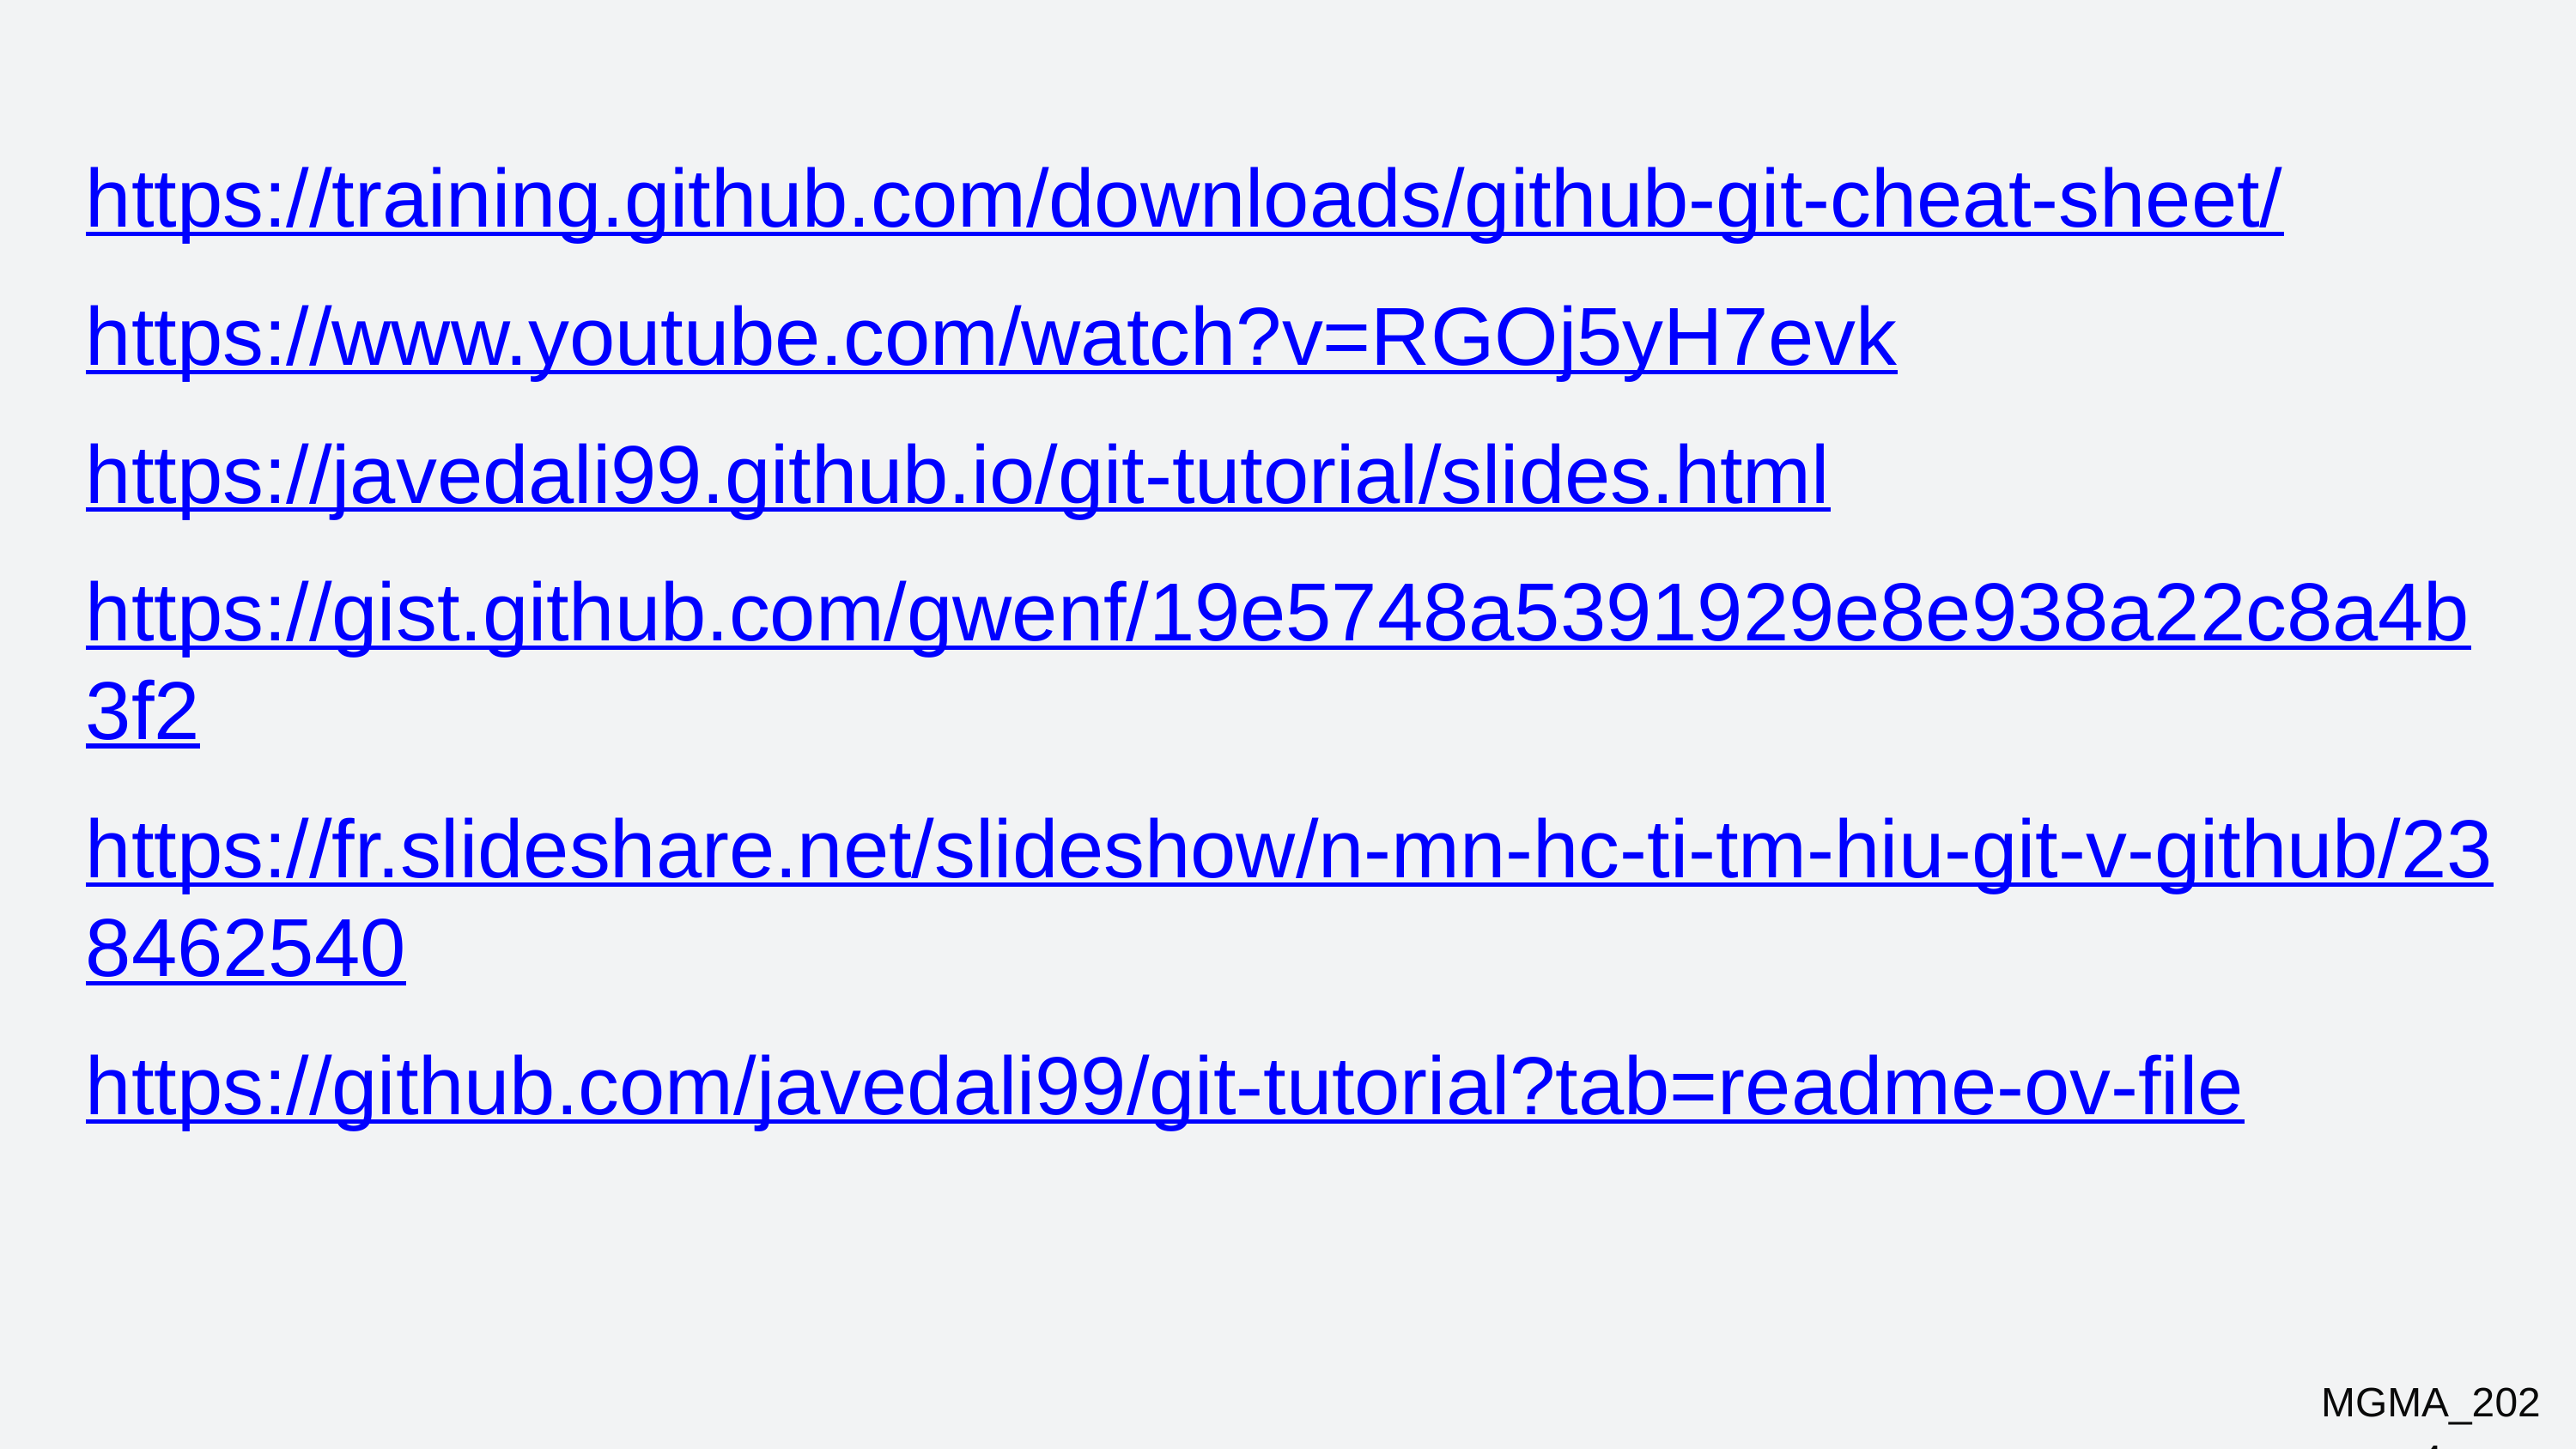

https://training.github.com/downloads/github-git-cheat-sheet/
https://www.youtube.com/watch?v=RGOj5yH7evk
https://javedali99.github.io/git-tutorial/slides.html
https://gist.github.com/gwenf/19e5748a5391929e8e938a22c8a4b3f2
https://fr.slideshare.net/slideshow/n-mn-hc-ti-tm-hiu-git-v-github/238462540
https://github.com/javedali99/git-tutorial?tab=readme-ov-file
MGMA_2024